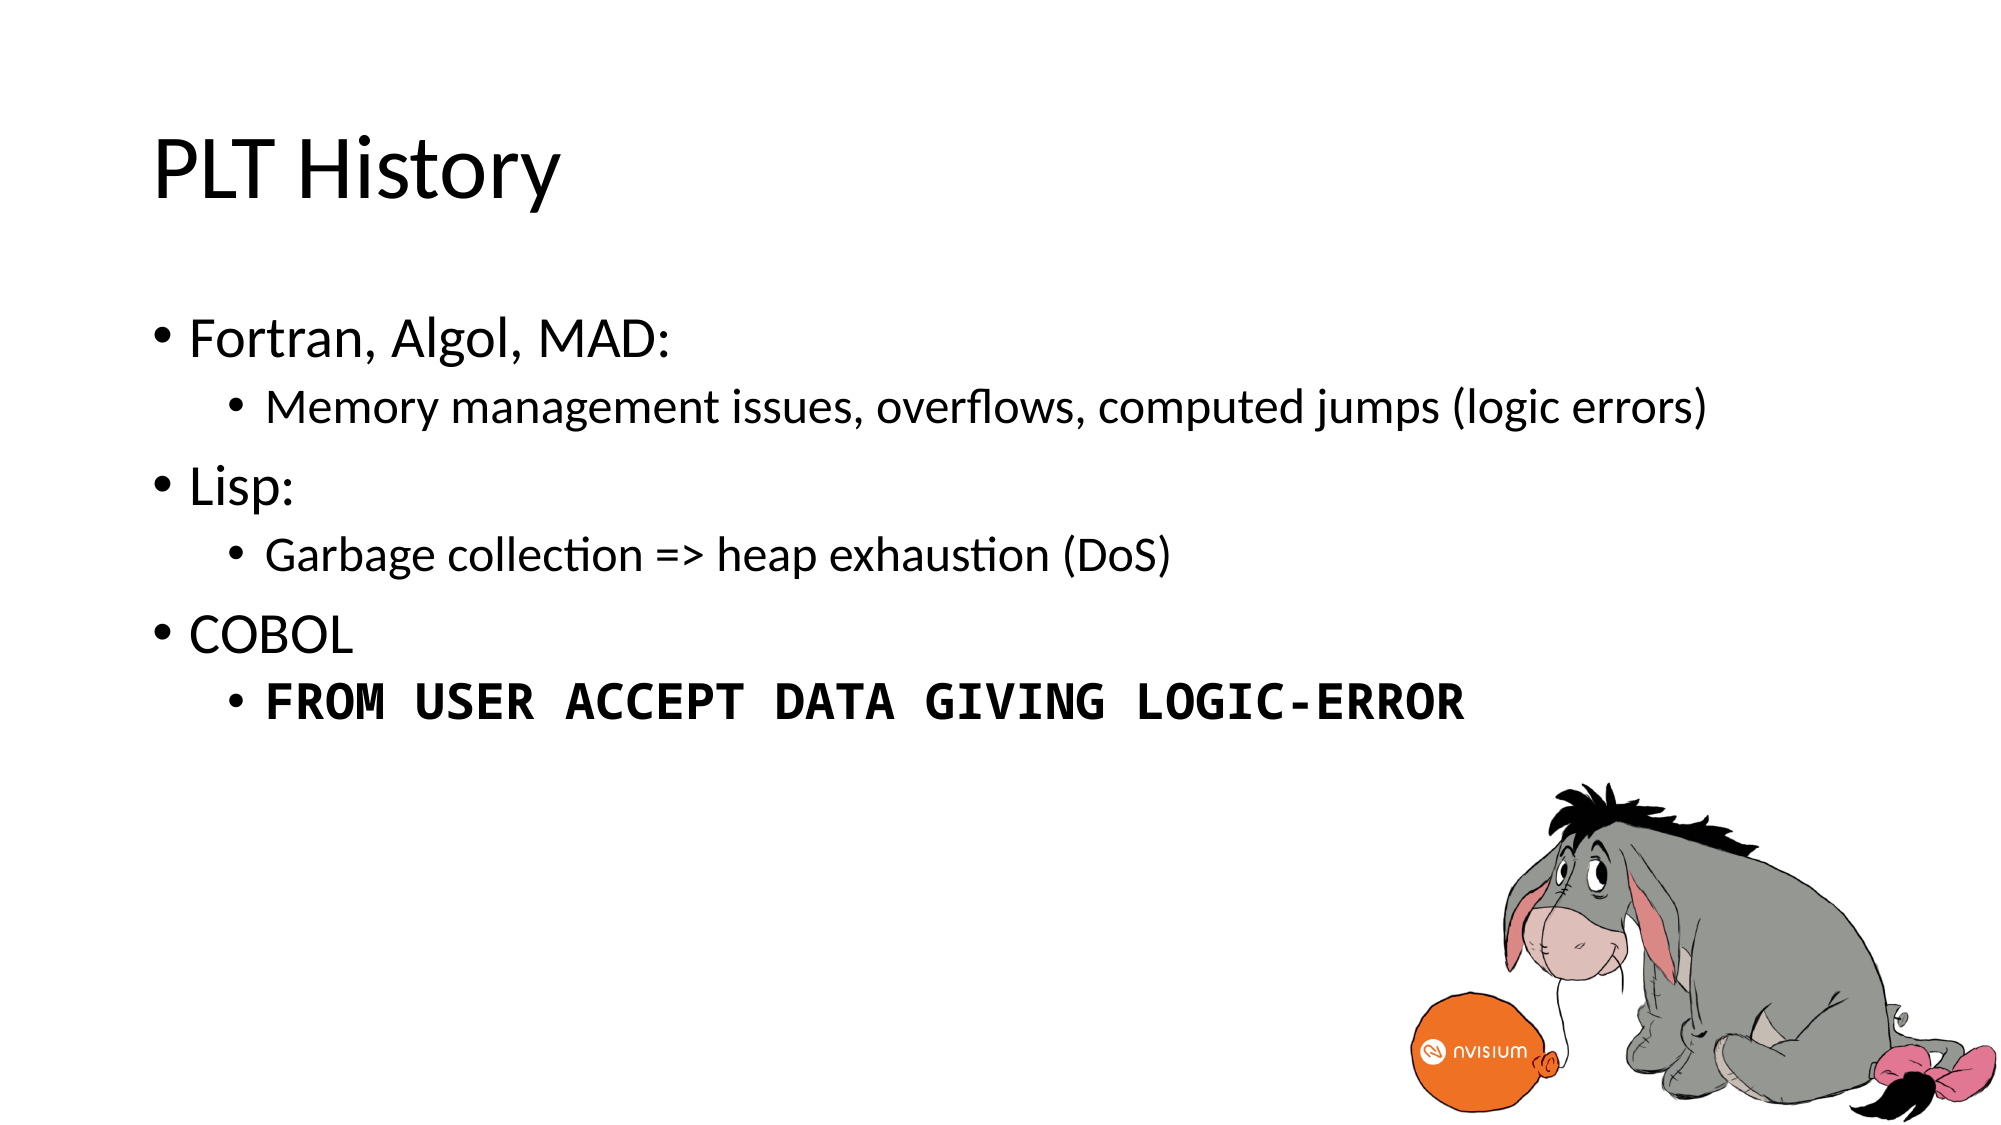

# PLT History
Fortran, Algol, MAD:
Memory management issues, overflows, computed jumps (logic errors)
Lisp:
Garbage collection => heap exhaustion (DoS)
COBOL
FROM USER ACCEPT DATA GIVING LOGIC-ERROR